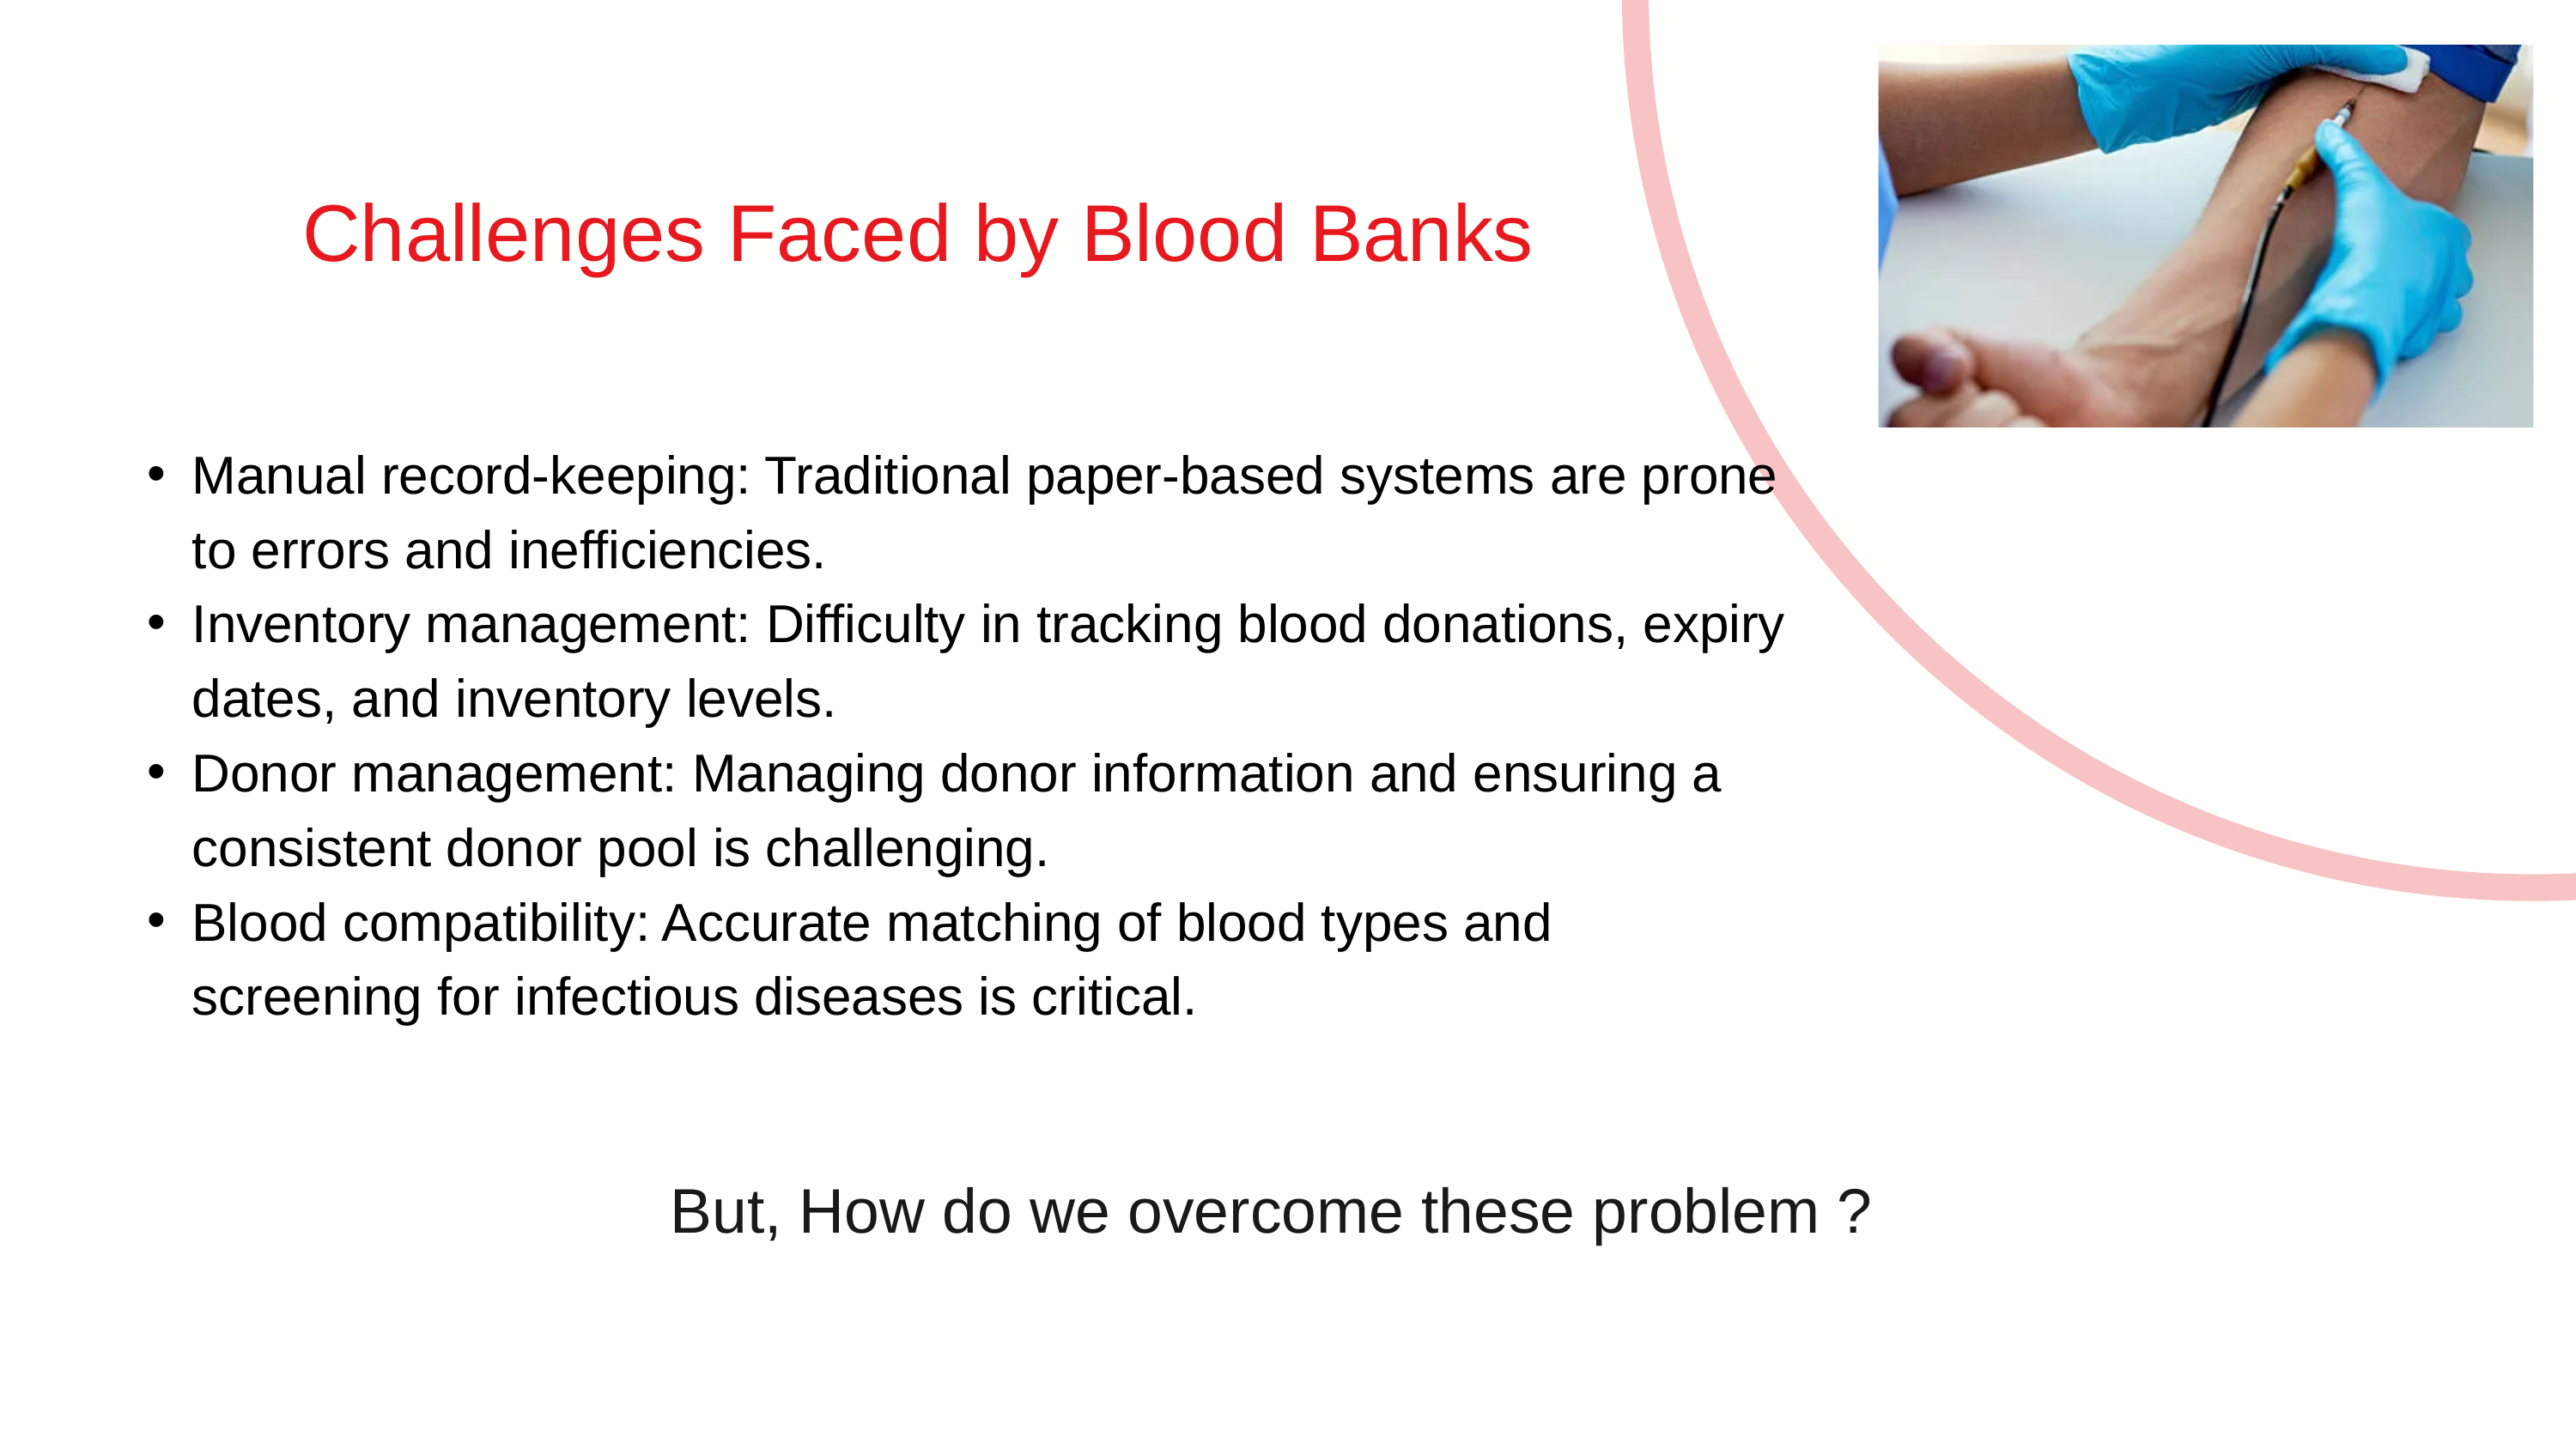

Challenges Faced by Blood Banks
Manual record-keeping: Traditional paper-based systems are prone to errors and inefficiencies.
Inventory management: Difficulty in tracking blood donations, expiry dates, and inventory levels.
Donor management: Managing donor information and ensuring a consistent donor pool is challenging.
Blood compatibility: Accurate matching of blood types and screening for infectious diseases is critical.

But, How do we overcome these problem ?